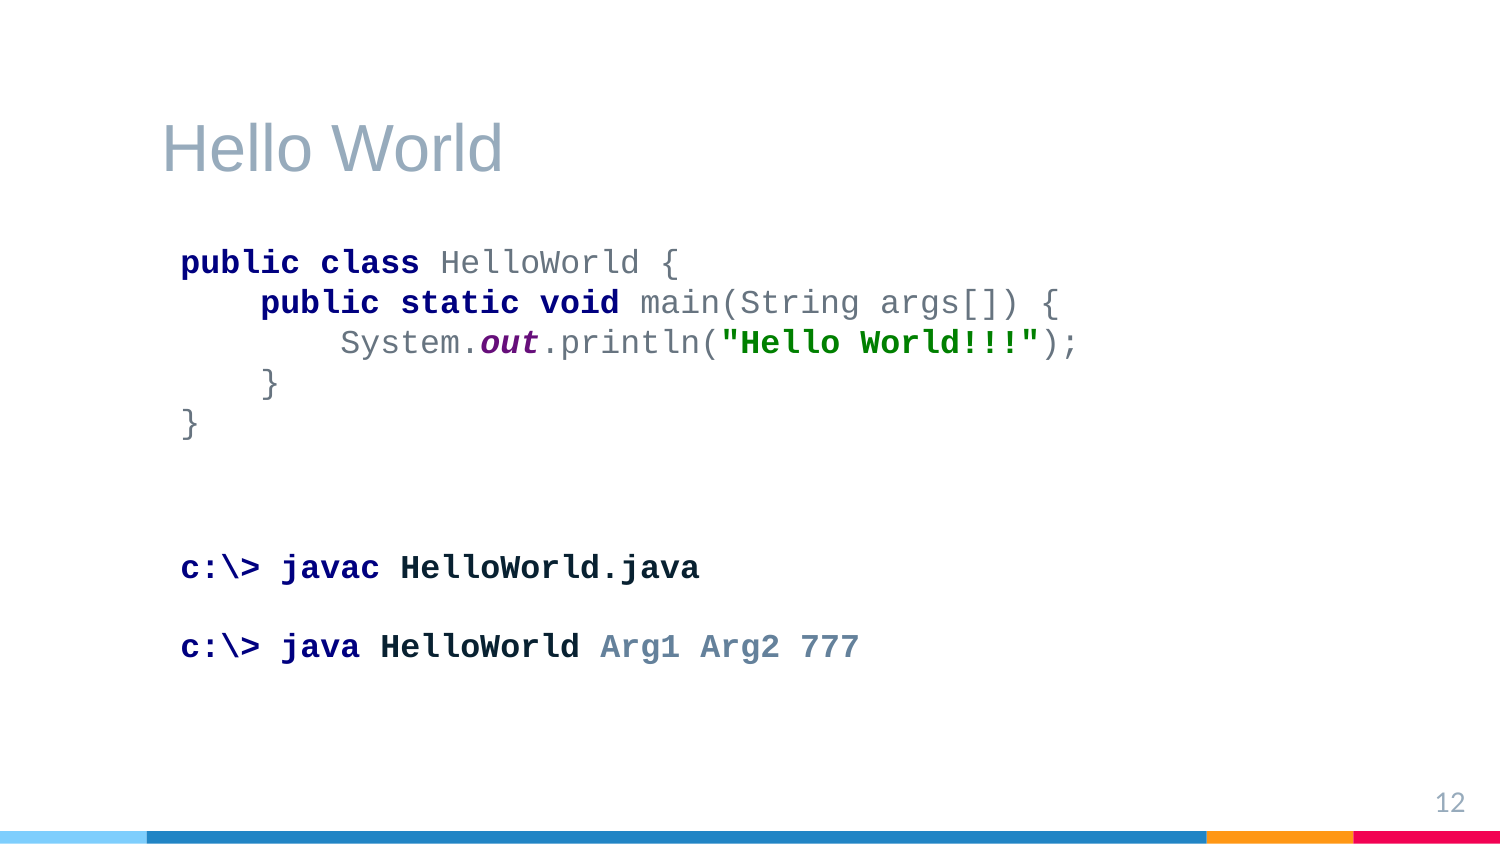

# Hello World
public class HelloWorld {
    public static void main(String args[]) {
        System.out.println("Hello World!!!");
    }
}

c:\> javac HelloWorld.java

c:\> java HelloWorld Arg1 Arg2 777

12